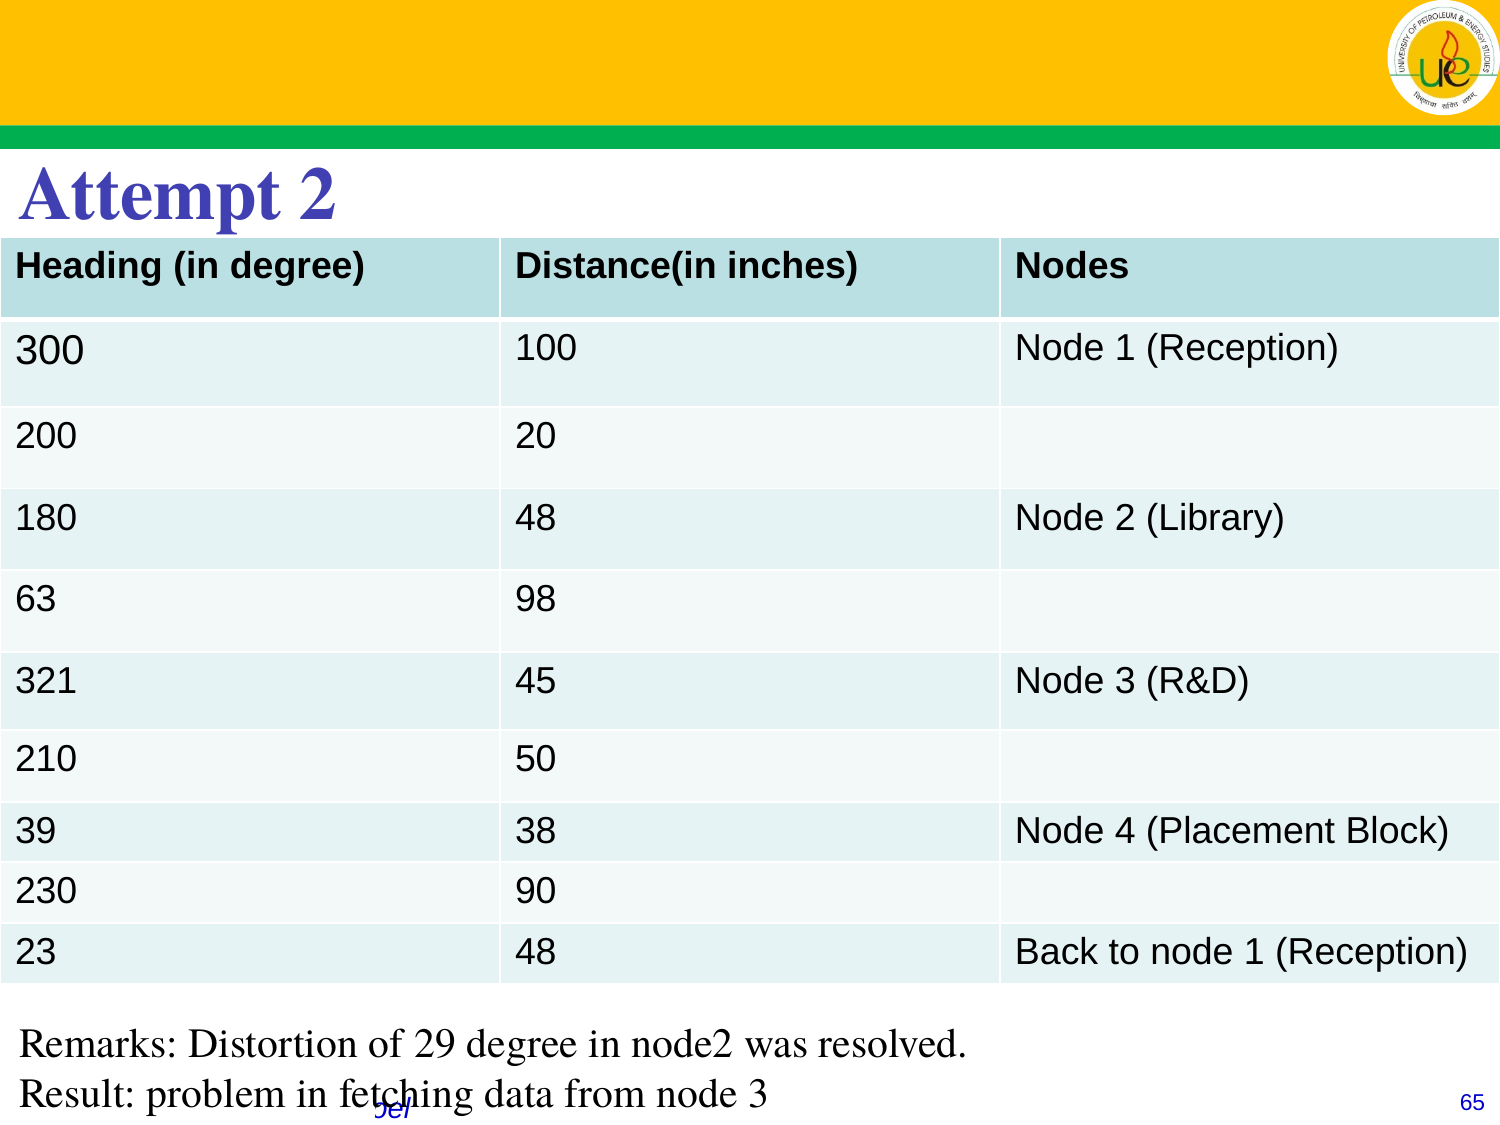

Attempt 2
| Heading (in degree) | Distance(in inches) | Nodes |
| --- | --- | --- |
| 300 | 100 | Node 1 (Reception) |
| 200 | 20 |  |
| 180 | 48 | Node 2 (Library) |
| 63 | 98 |  |
| 321 | 45 | Node 3 (R&D) |
| 210 | 50 |  |
| 39 | 38 | Node 4 (Placement Block) |
| 230 | 90 |  |
| 23 | 48 | Back to node 1 (Reception) |
Remarks: Distortion of 29 degree in node2 was resolved.
Result: problem in fetching data from node 3